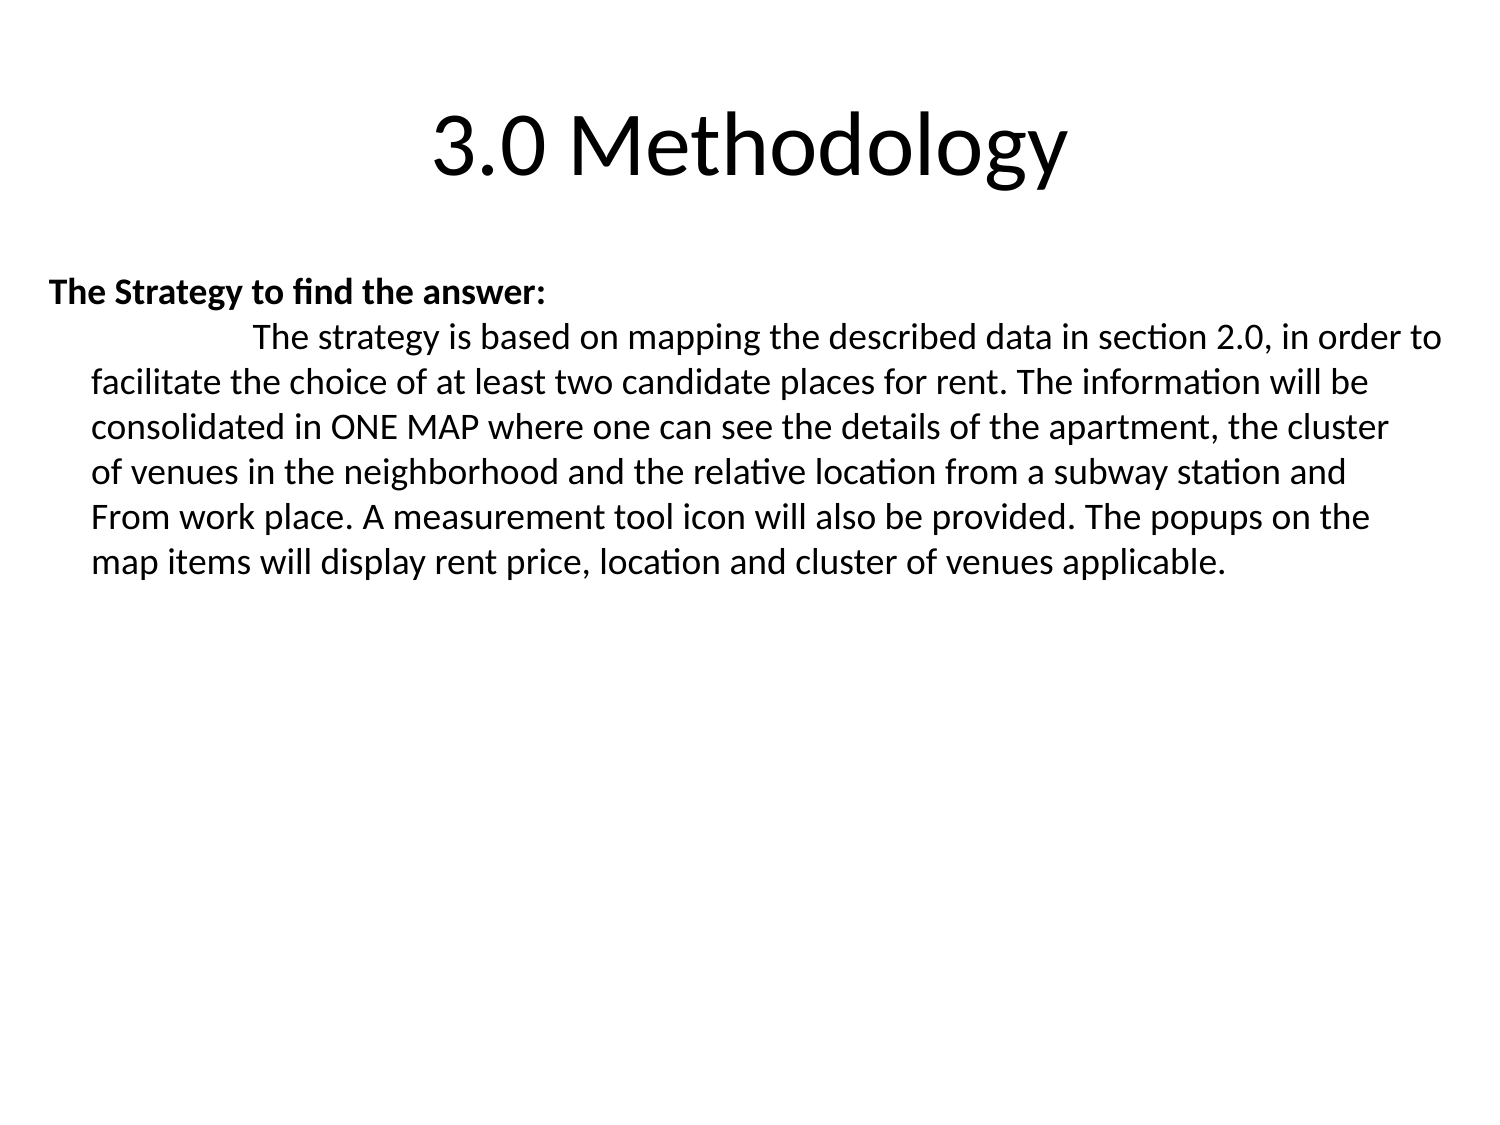

# 3.0 Methodology
    The Strategy to find the answer:
                            The strategy is based on mapping the described data in section 2.0, in order to
         facilitate the choice of at least two candidate places for rent. The information will be
         consolidated in ONE MAP where one can see the details of the apartment, the cluster
         of venues in the neighborhood and the relative location from a subway station and
         From work place. A measurement tool icon will also be provided. The popups on the
         map items will display rent price, location and cluster of venues applicable.